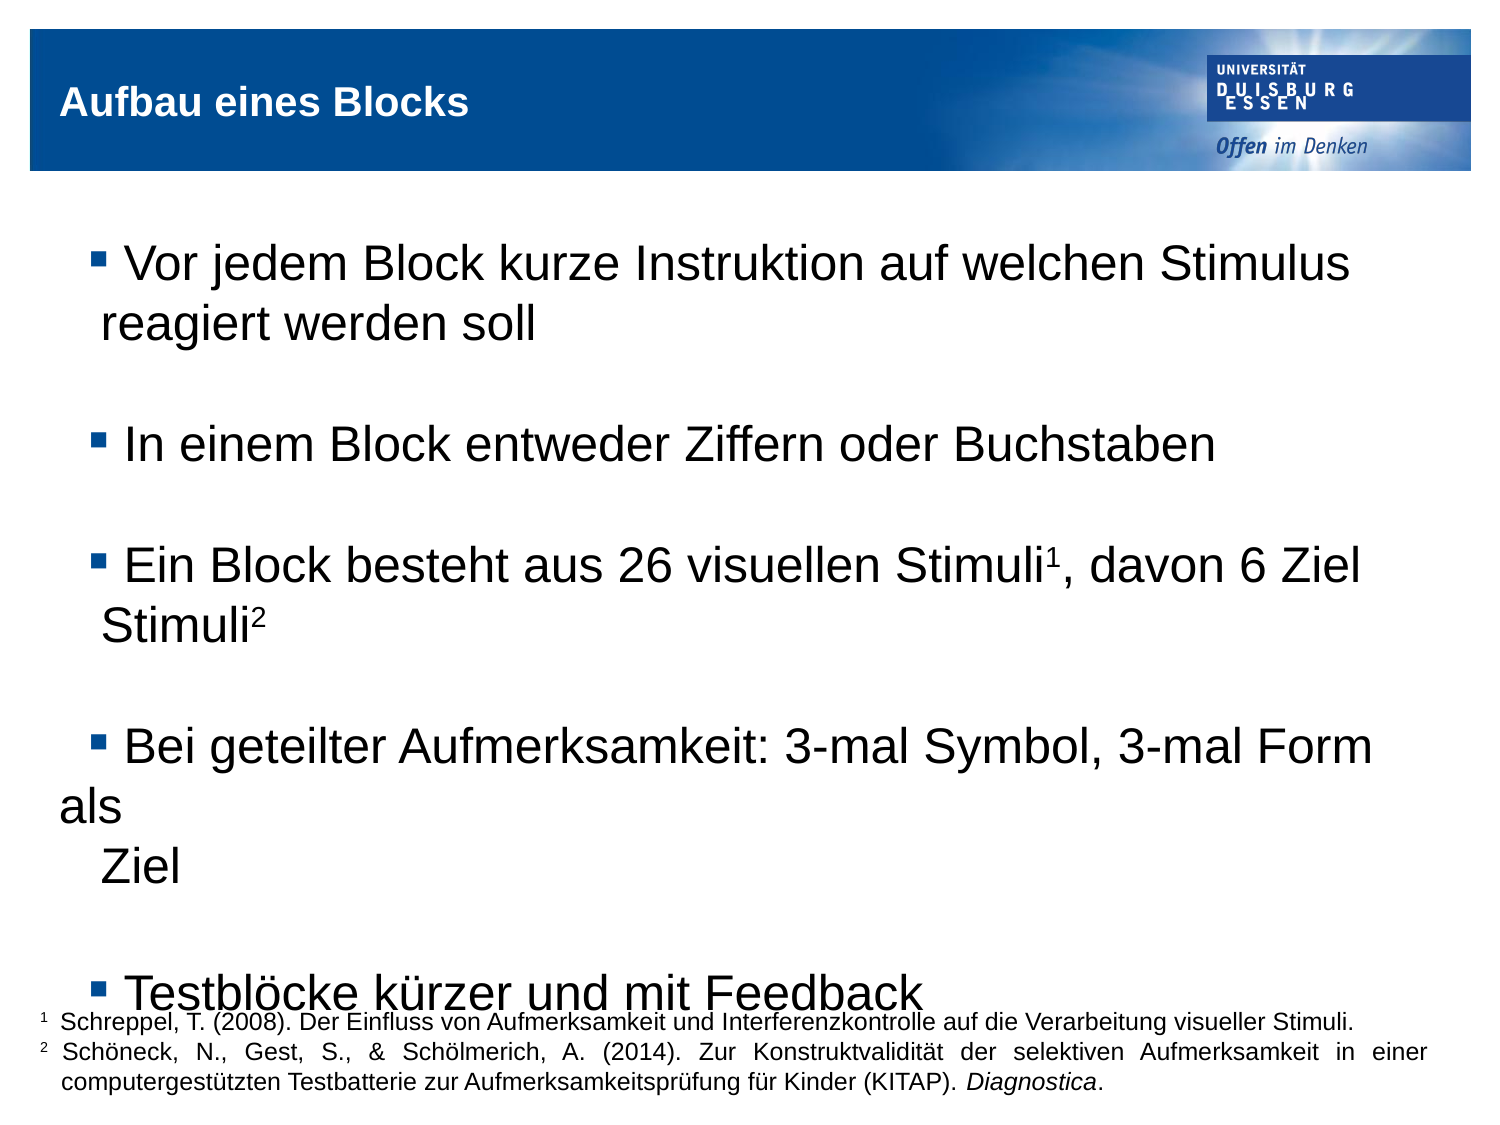

# Aufbau eines Blocks
 Vor jedem Block kurze Instruktion auf welchen Stimulus
   reagiert werden soll

 In einem Block entweder Ziffern oder Buchstaben

 Ein Block besteht aus 26 visuellen Stimuli1, davon 6 Ziel
   Stimuli2

 Bei geteilter Aufmerksamkeit: 3-mal Symbol, 3-mal Form als
   Ziel
 Testblöcke kürzer und mit Feedback
1   Schreppel, T. (2008). Der Einfluss von Aufmerksamkeit und Interferenzkontrolle auf die Verarbeitung visueller Stimuli.
2 Schöneck, N., Gest, S., & Schölmerich, A. (2014). Zur Konstruktvalidität der selektiven Aufmerksamkeit in einer
   computergestützten Testbatterie zur Aufmerksamkeitsprüfung für Kinder (KITAP). Diagnostica.